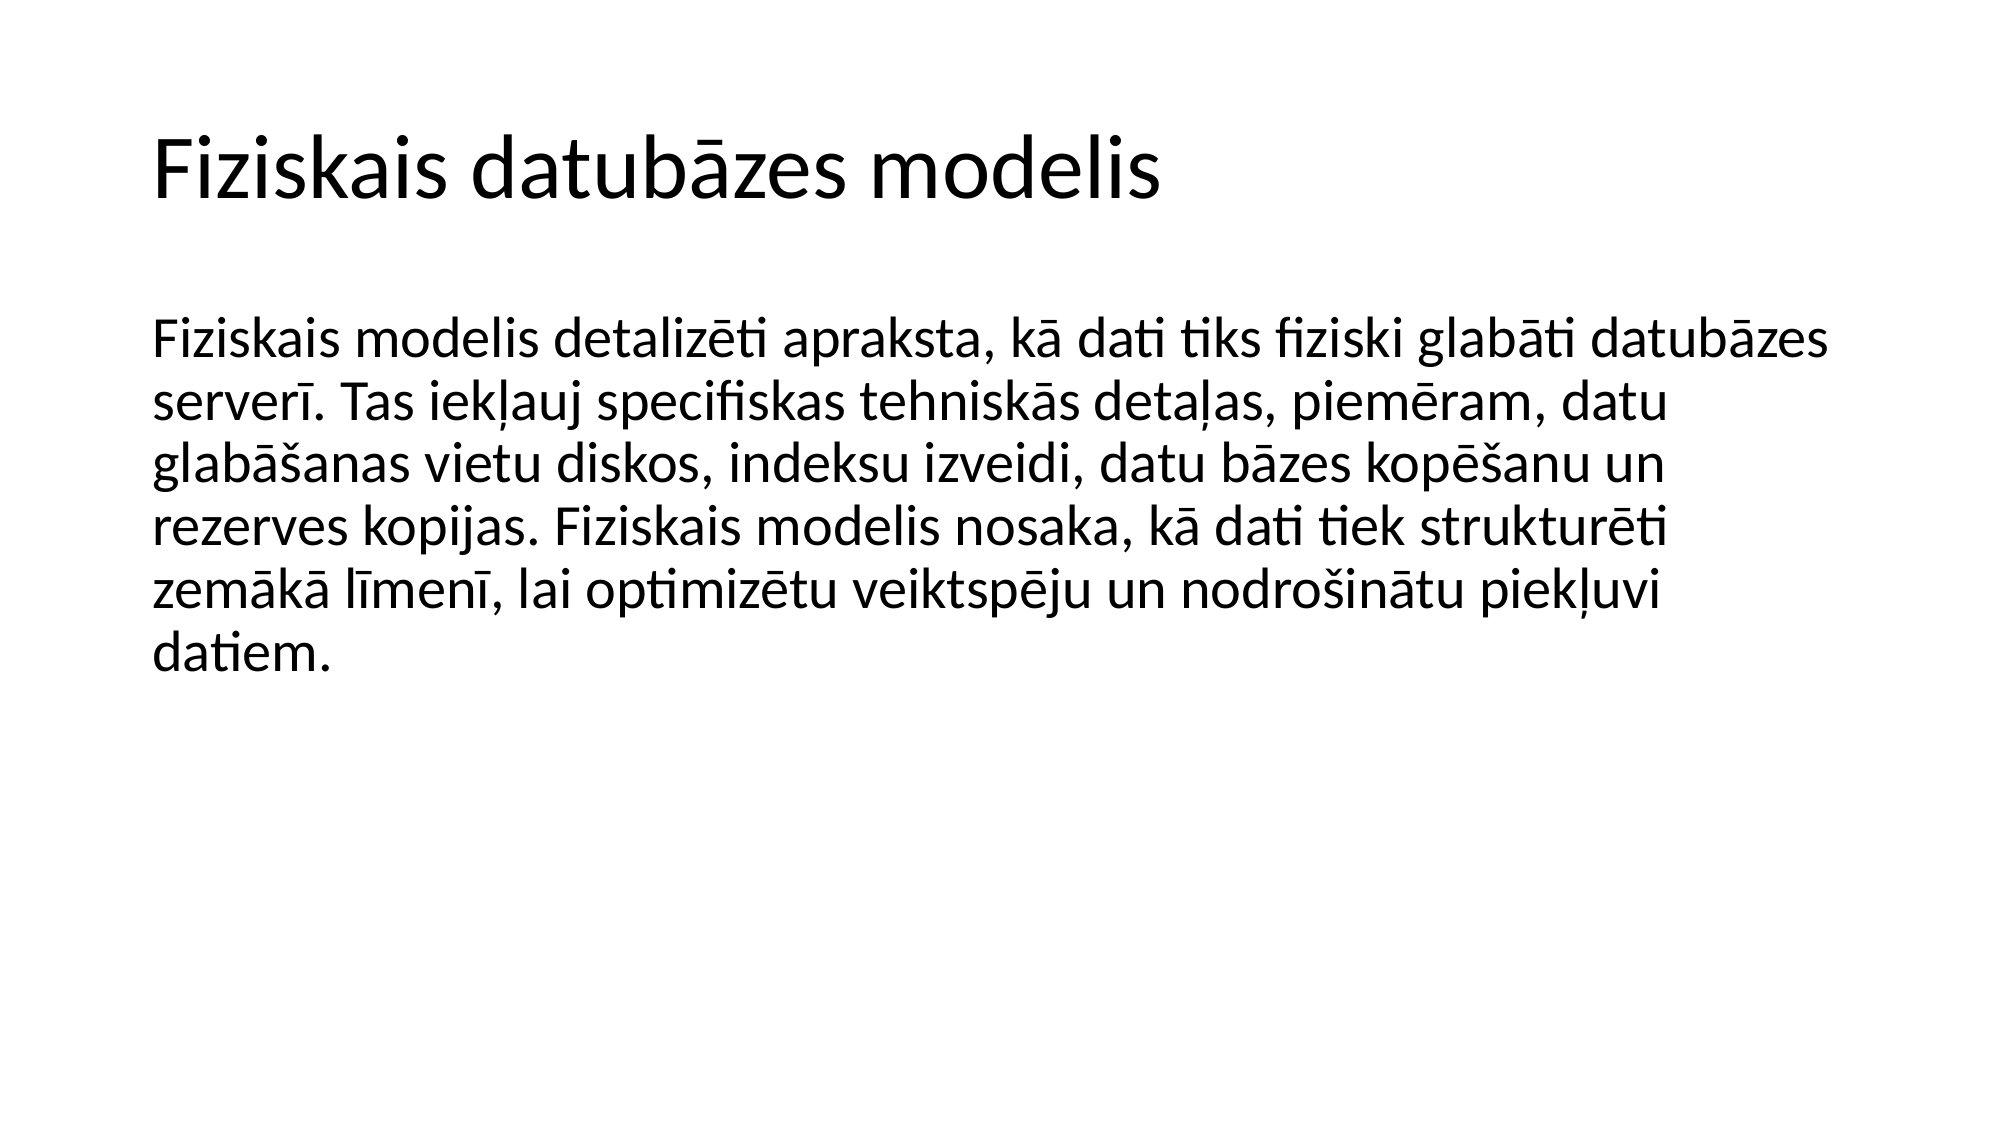

# Fiziskais datubāzes modelis
Fiziskais modelis detalizēti apraksta, kā dati tiks fiziski glabāti datubāzes serverī. Tas iekļauj specifiskas tehniskās detaļas, piemēram, datu glabāšanas vietu diskos, indeksu izveidi, datu bāzes kopēšanu un rezerves kopijas. Fiziskais modelis nosaka, kā dati tiek strukturēti zemākā līmenī, lai optimizētu veiktspēju un nodrošinātu piekļuvi datiem.